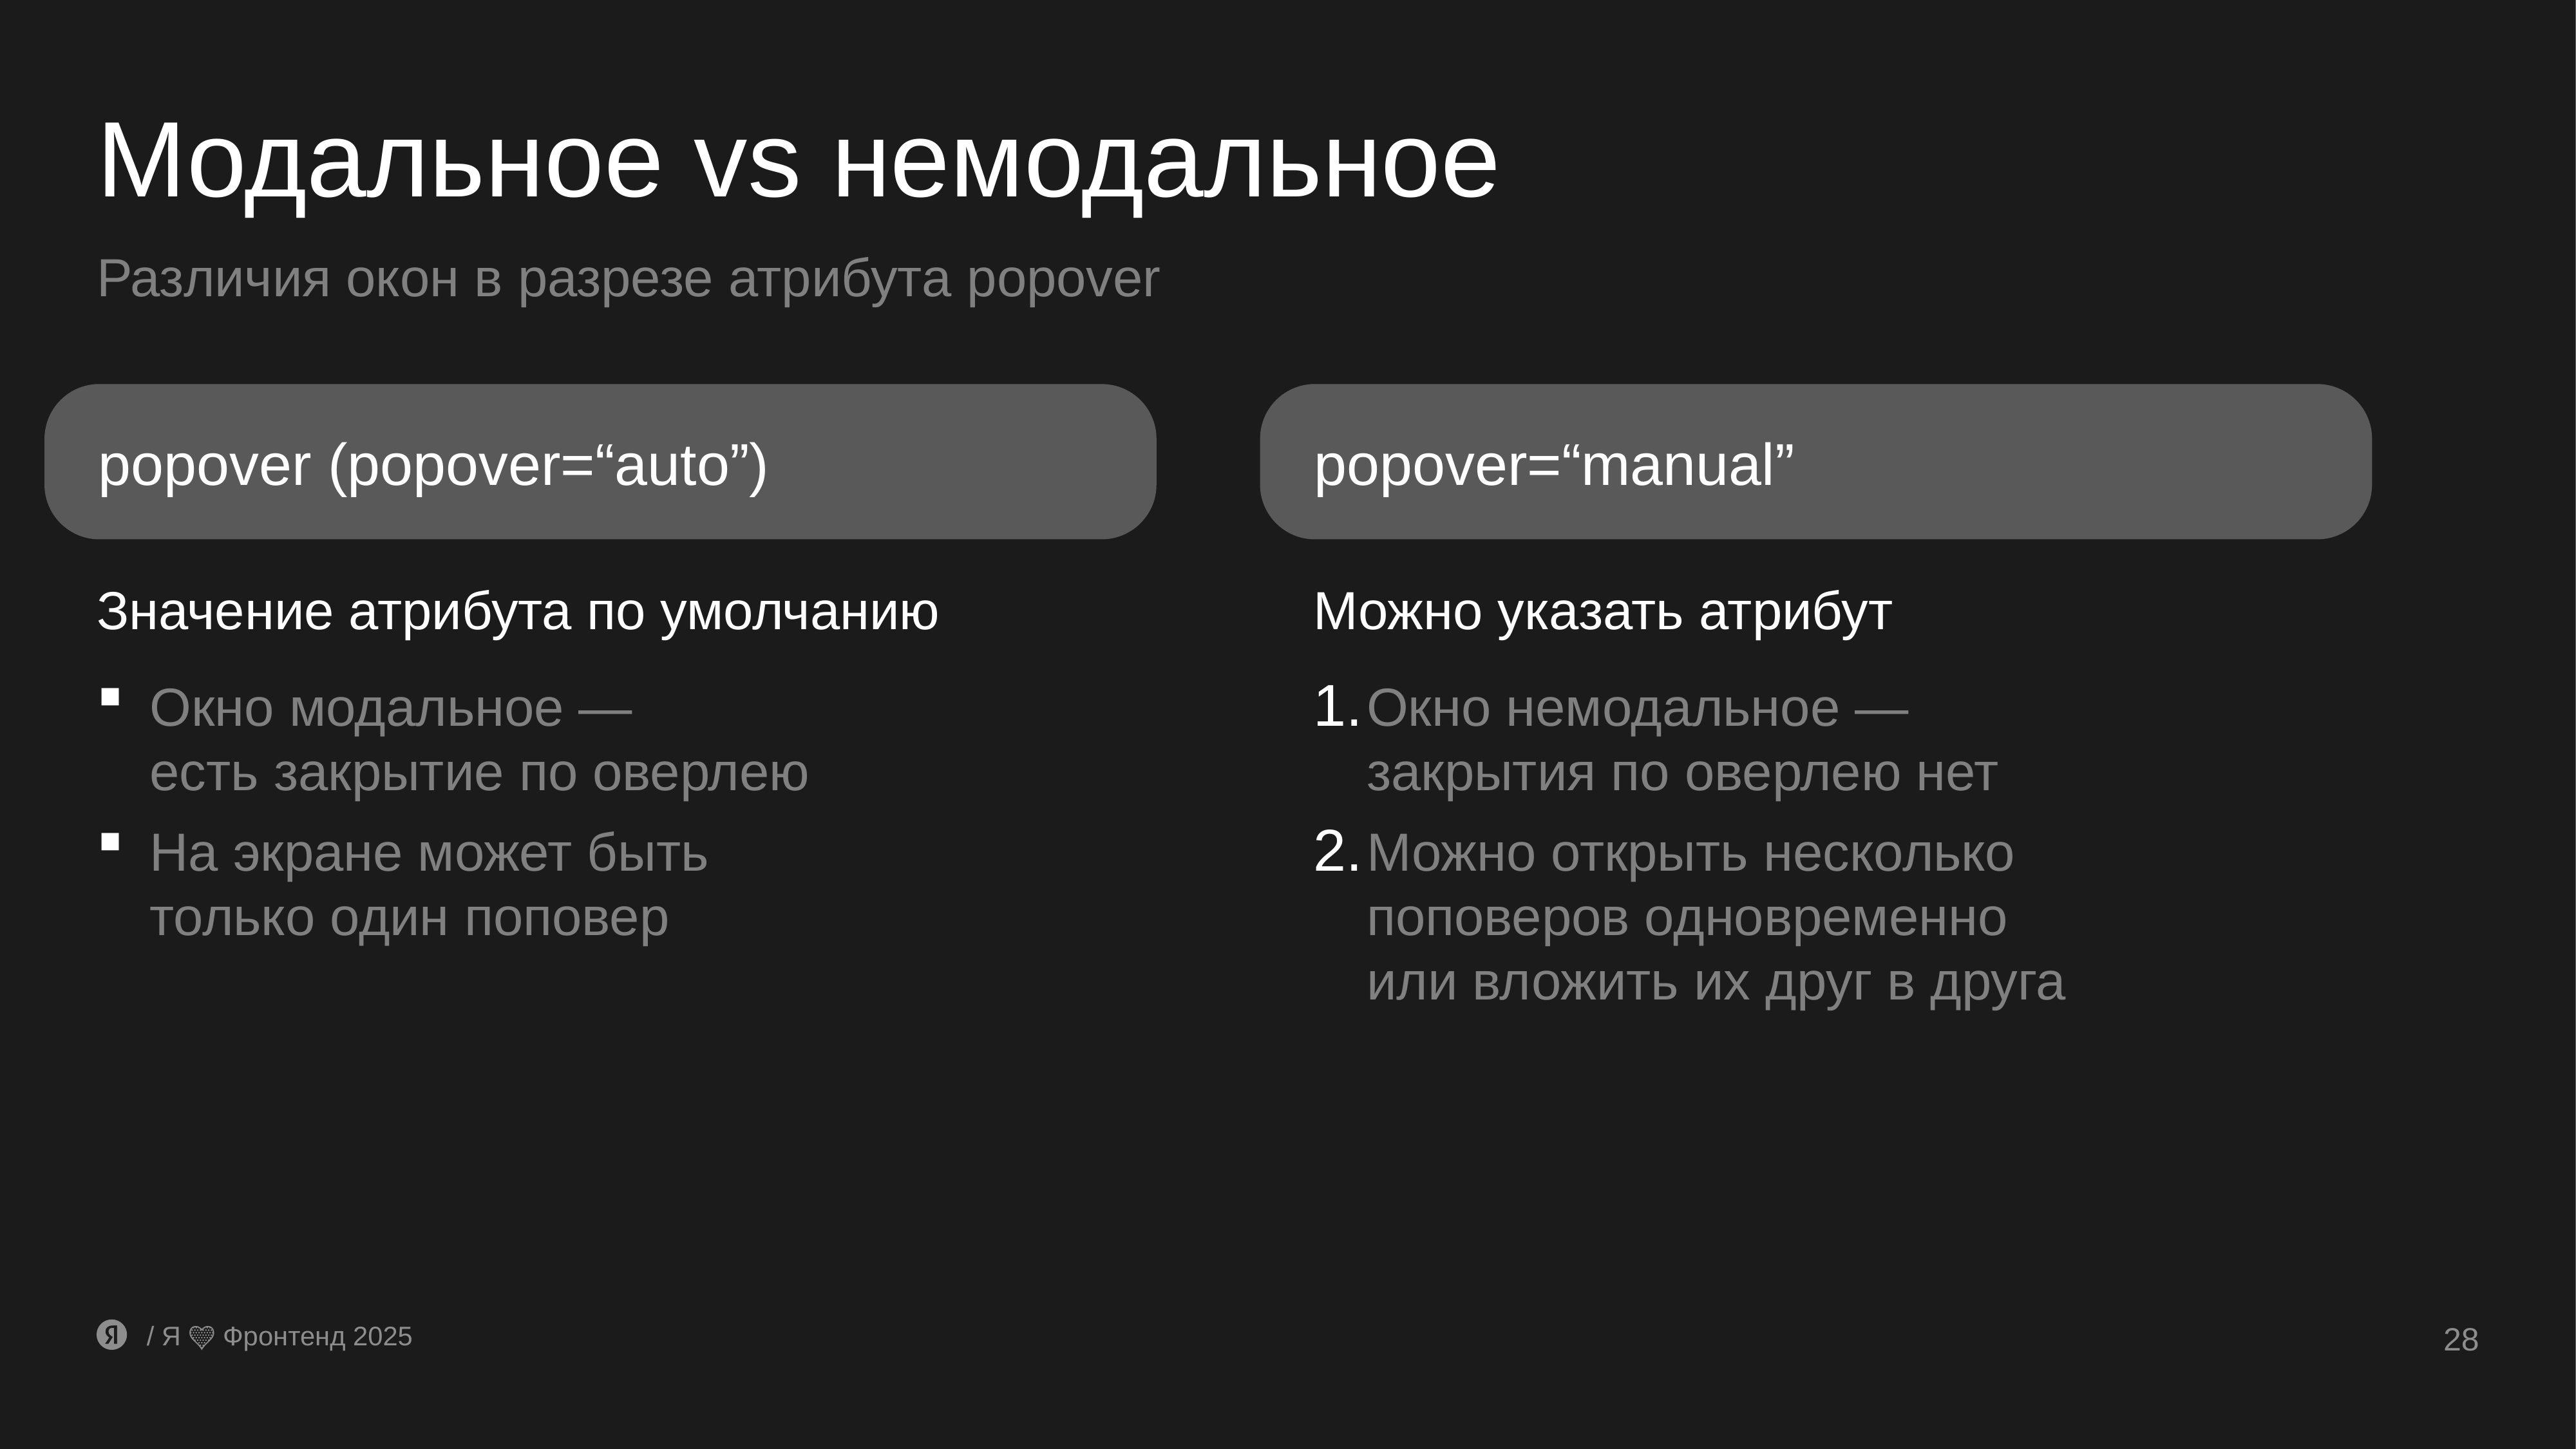

# Модальное vs немодальное
Различия окон в разрезе атрибута popover
popover (popover=“auto”)
popover=“manual”
Значение атрибута по умолчанию
Окно модальное —
есть закрытие по оверлею
На экране может быть
только один поповер

Можно указать атрибут
Окно немодальное —
закрытия по оверлею нет
Можно открыть несколько
поповеров одновременно или вложить их друг в друга

/ Я 💛 Фронтенд 2025
28